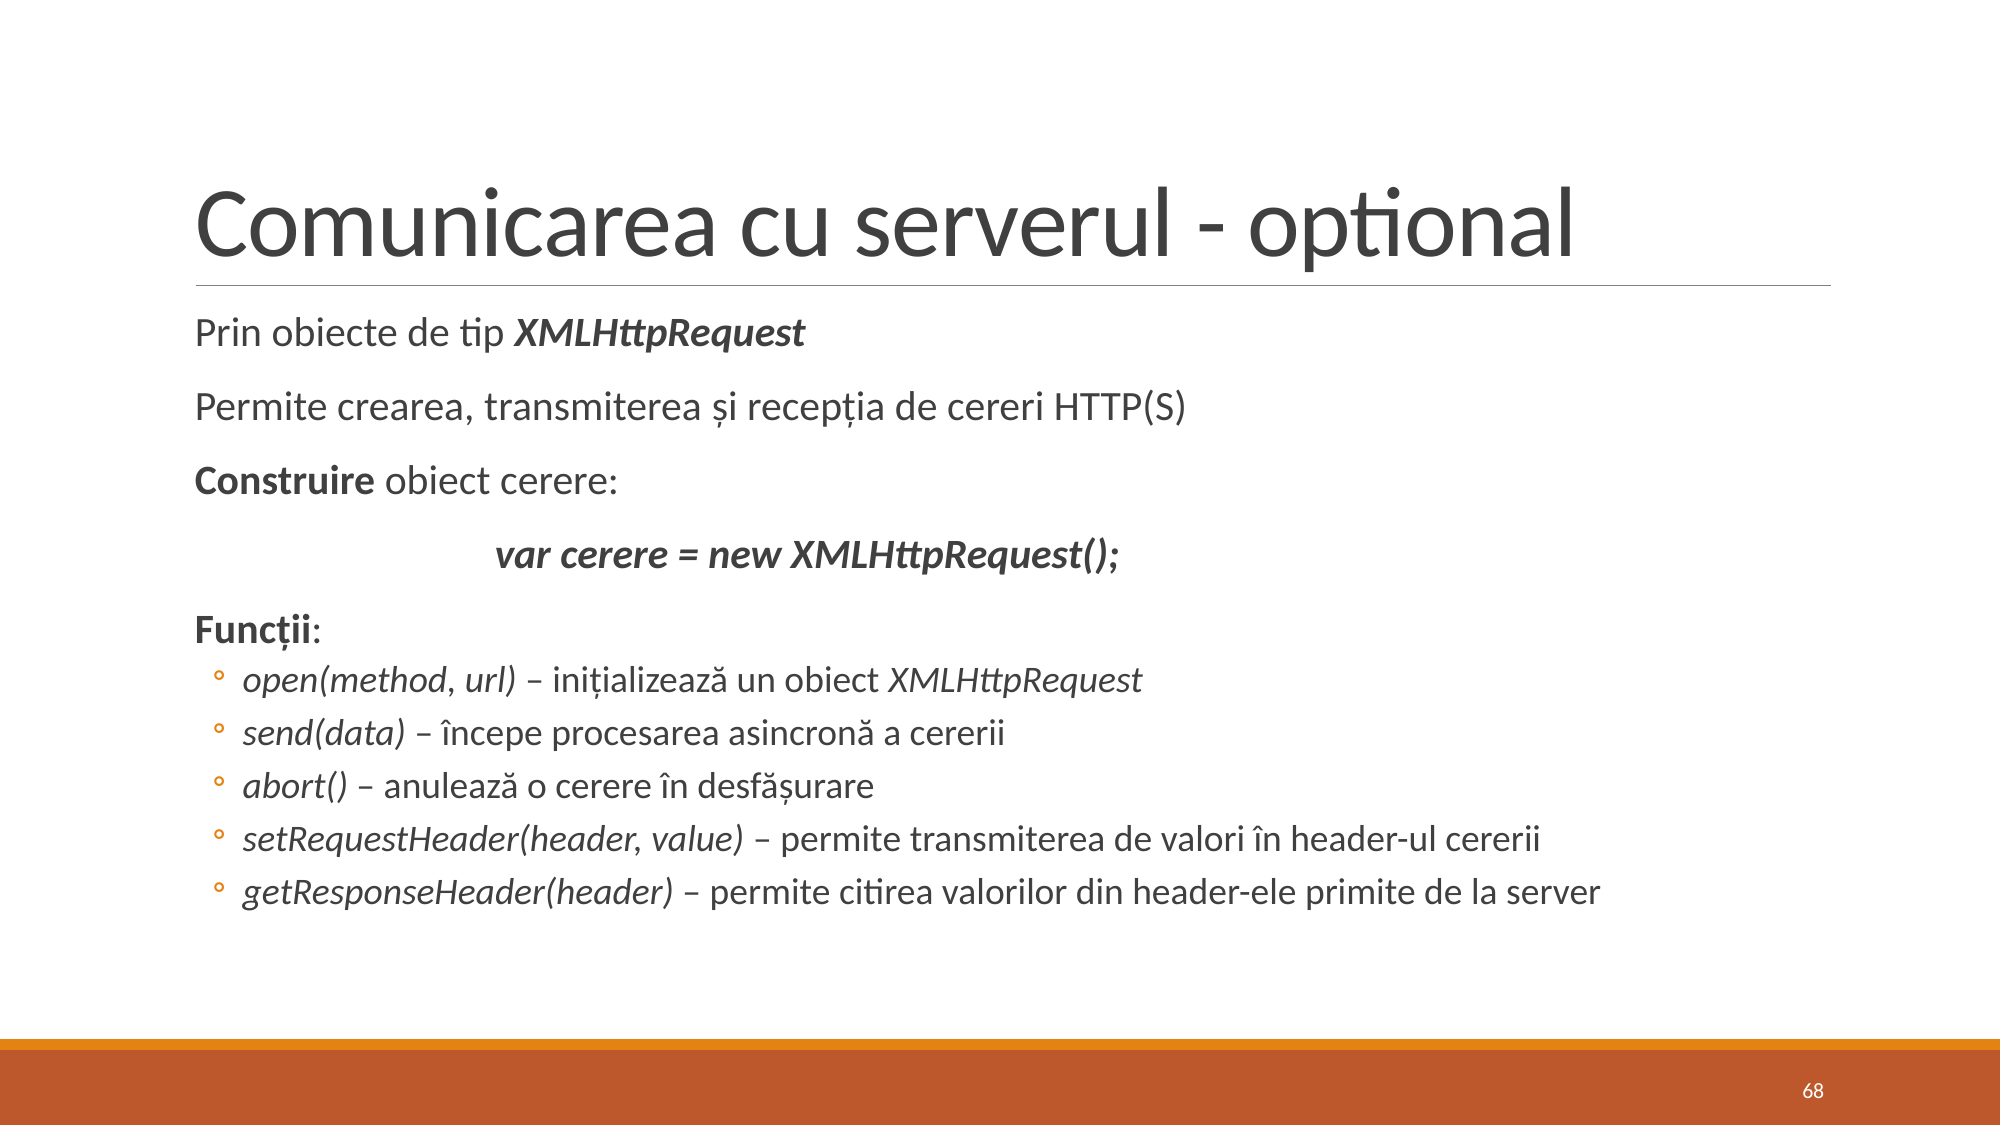

# Comunicarea cu serverul - optional
Prin obiecte de tip XMLHttpRequest
Permite crearea, transmiterea și recepția de cereri HTTP(S)
Construire obiect cerere:
		var cerere = new XMLHttpRequest();
Funcții:
open(method, url) – inițializează un obiect XMLHttpRequest
send(data) – începe procesarea asincronă a cererii
abort() – anulează o cerere în desfășurare
setRequestHeader(header, value) – permite transmiterea de valori în header-ul cererii
getResponseHeader(header) – permite citirea valorilor din header-ele primite de la server

68